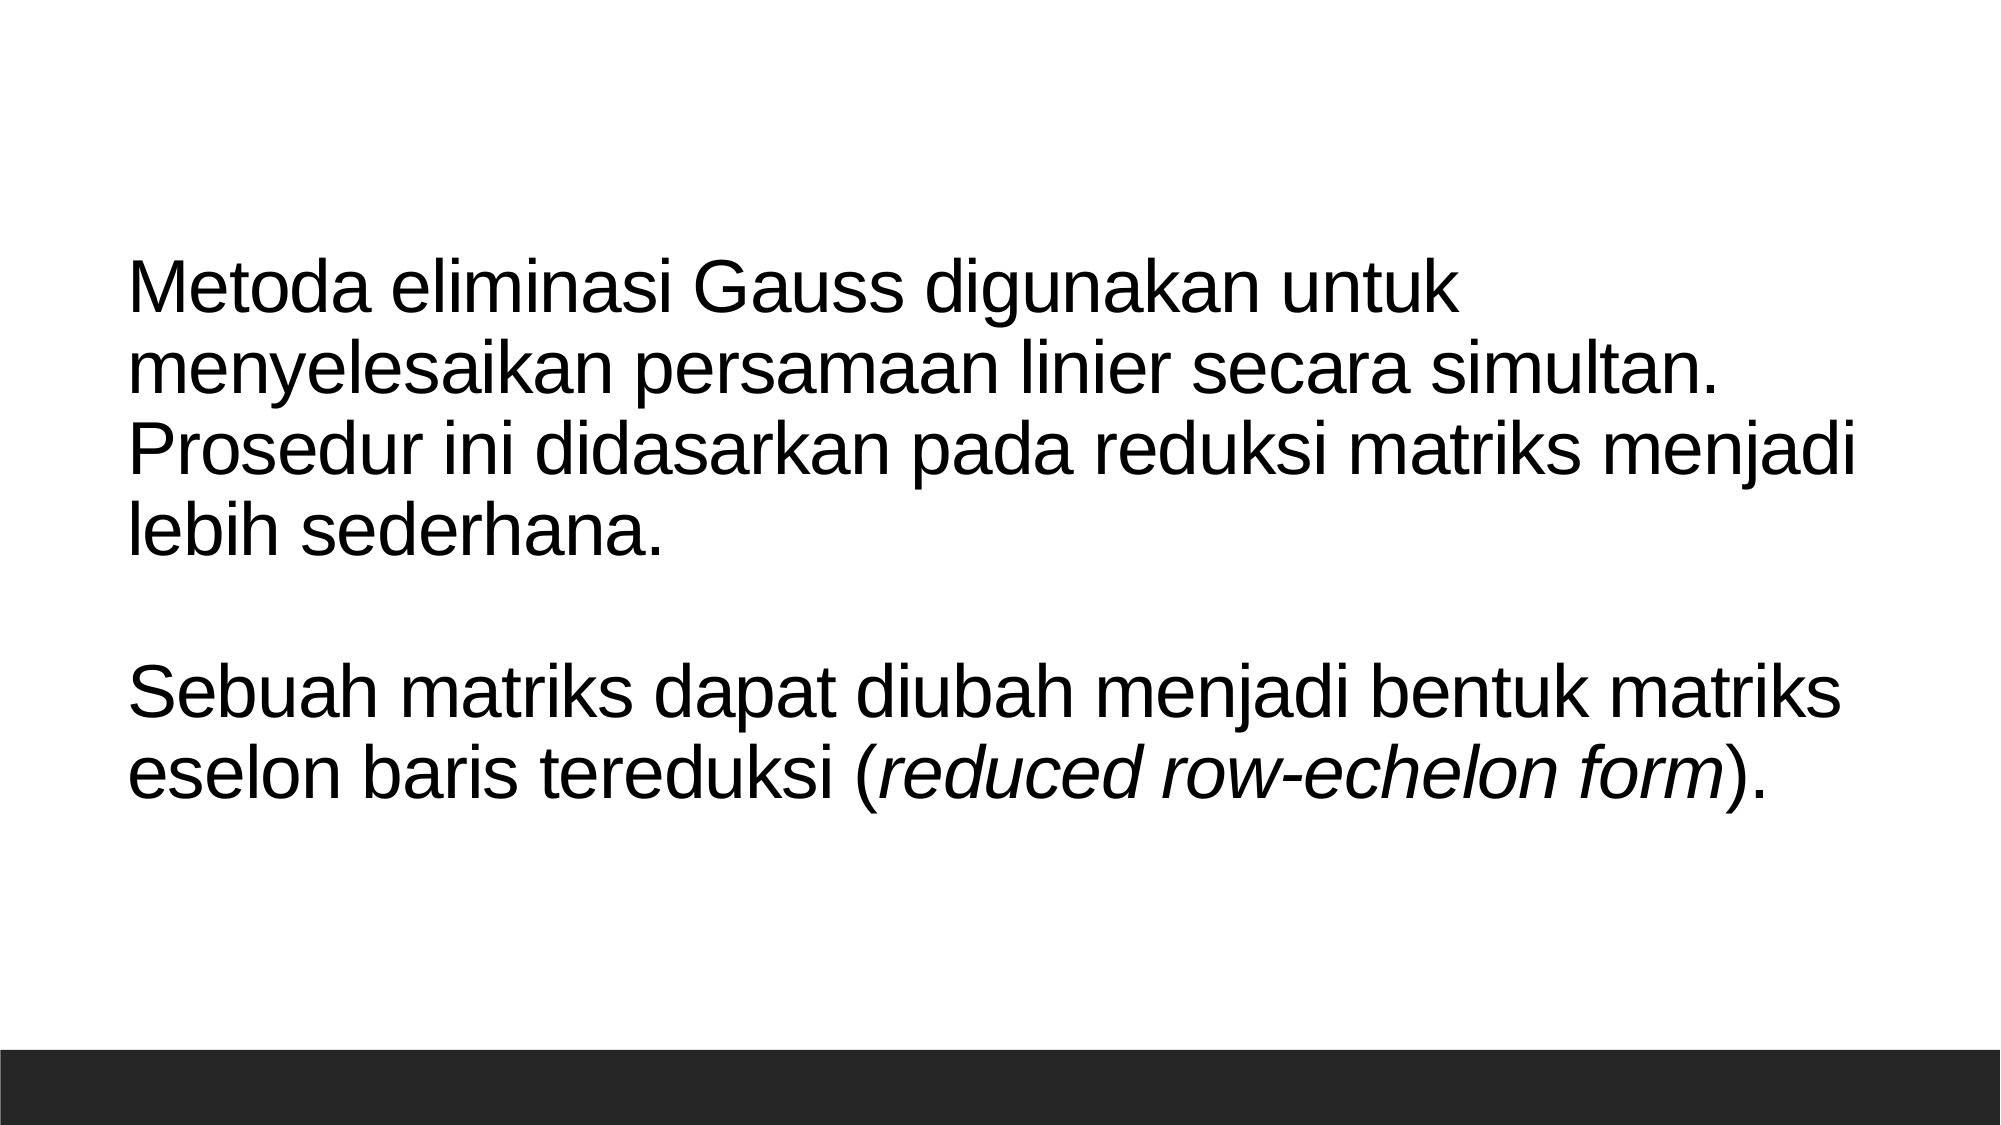

Metoda eliminasi Gauss digunakan untuk menyelesaikan persamaan linier secara simultan. Prosedur ini didasarkan pada reduksi matriks menjadi lebih sederhana.

Sebuah matriks dapat diubah menjadi bentuk matriks eselon baris tereduksi (reduced row-echelon form).